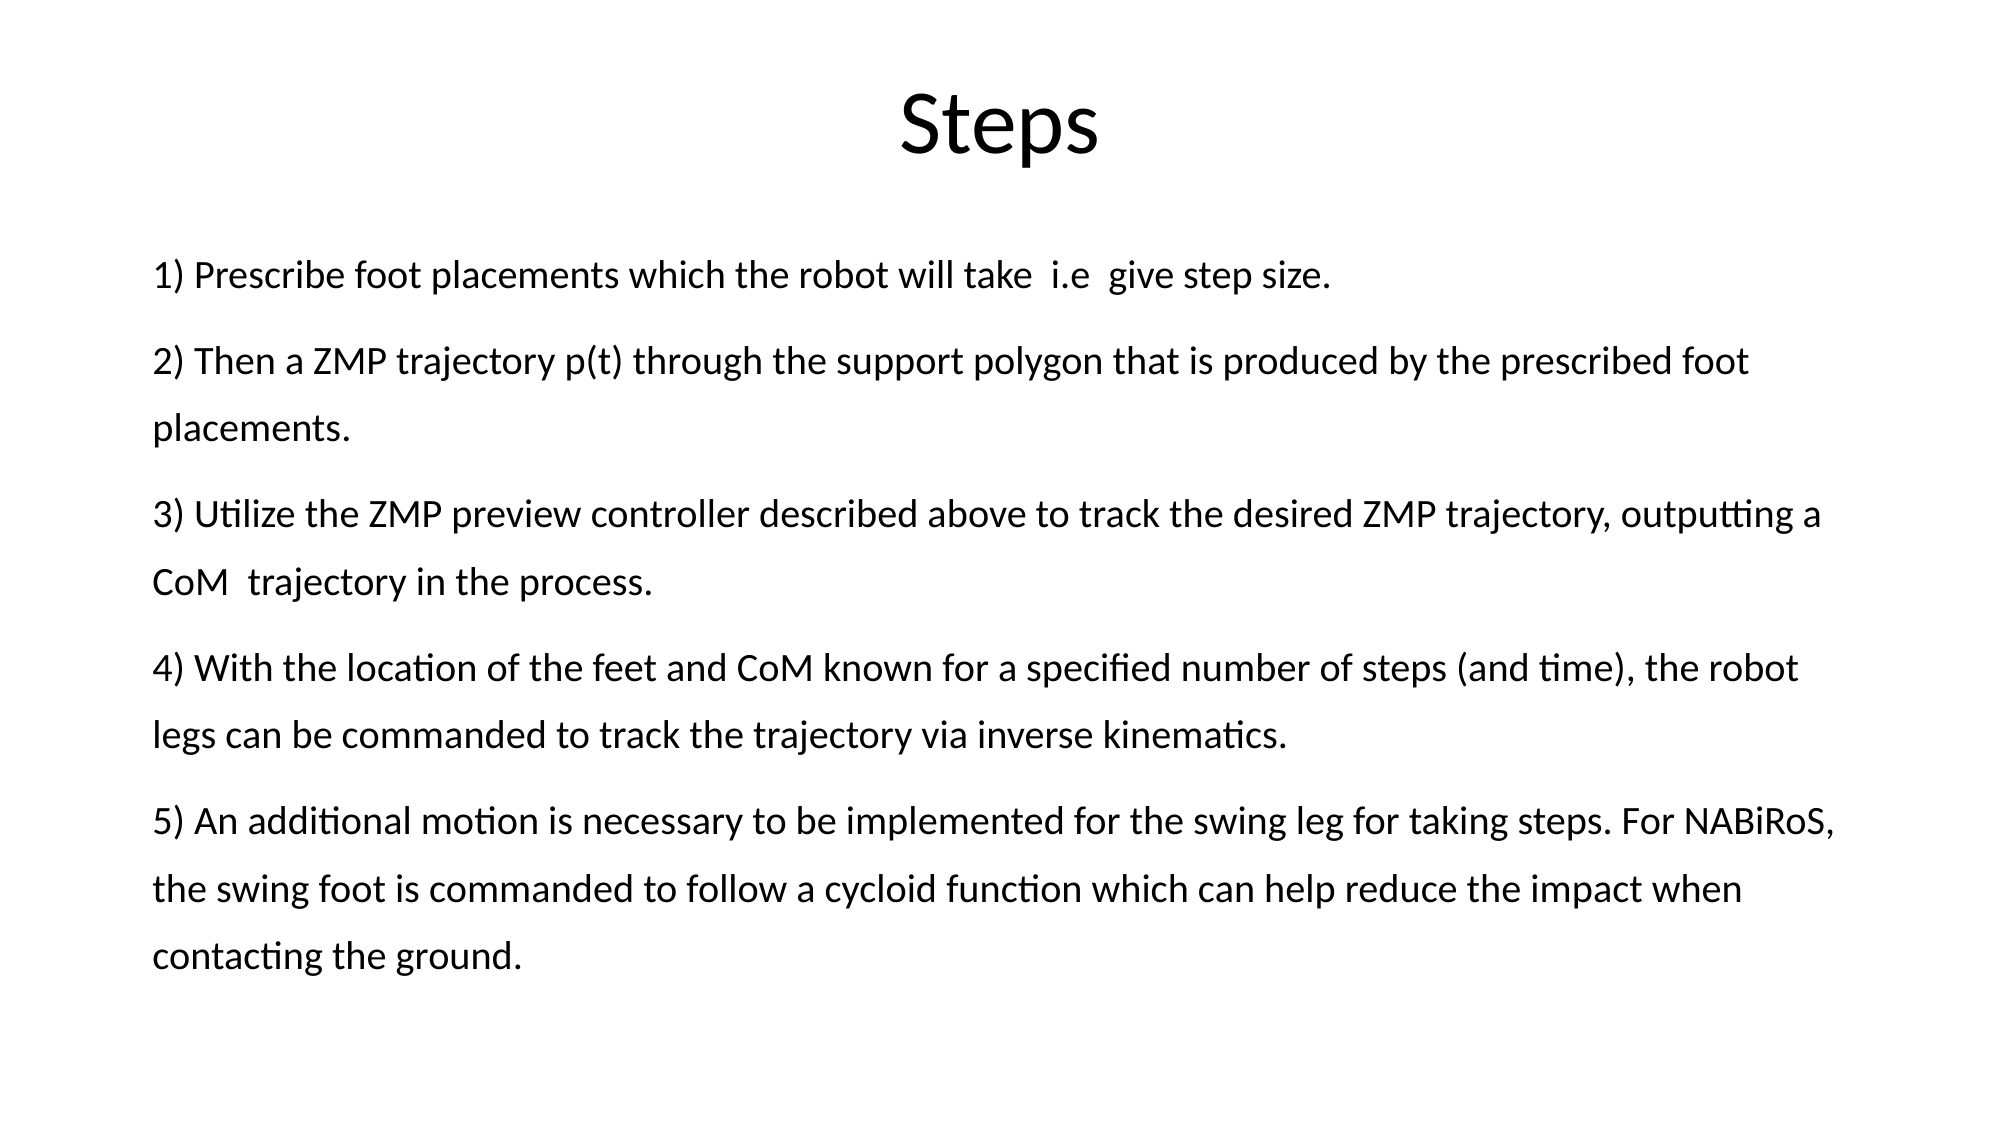

# Steps
1) Prescribe foot placements which the robot will take  i.e  give step size.
2) Then a ZMP trajectory p(t) through the support polygon that is produced by the prescribed foot placements.
3) Utilize the ZMP preview controller described above to track the desired ZMP trajectory, outputting a CoM  trajectory in the process.
4) With the location of the feet and CoM known for a specified number of steps (and time), the robot legs can be commanded to track the trajectory via inverse kinematics.
5) An additional motion is necessary to be implemented for the swing leg for taking steps. For NABiRoS, the swing foot is commanded to follow a cycloid function which can help reduce the impact when contacting the ground.